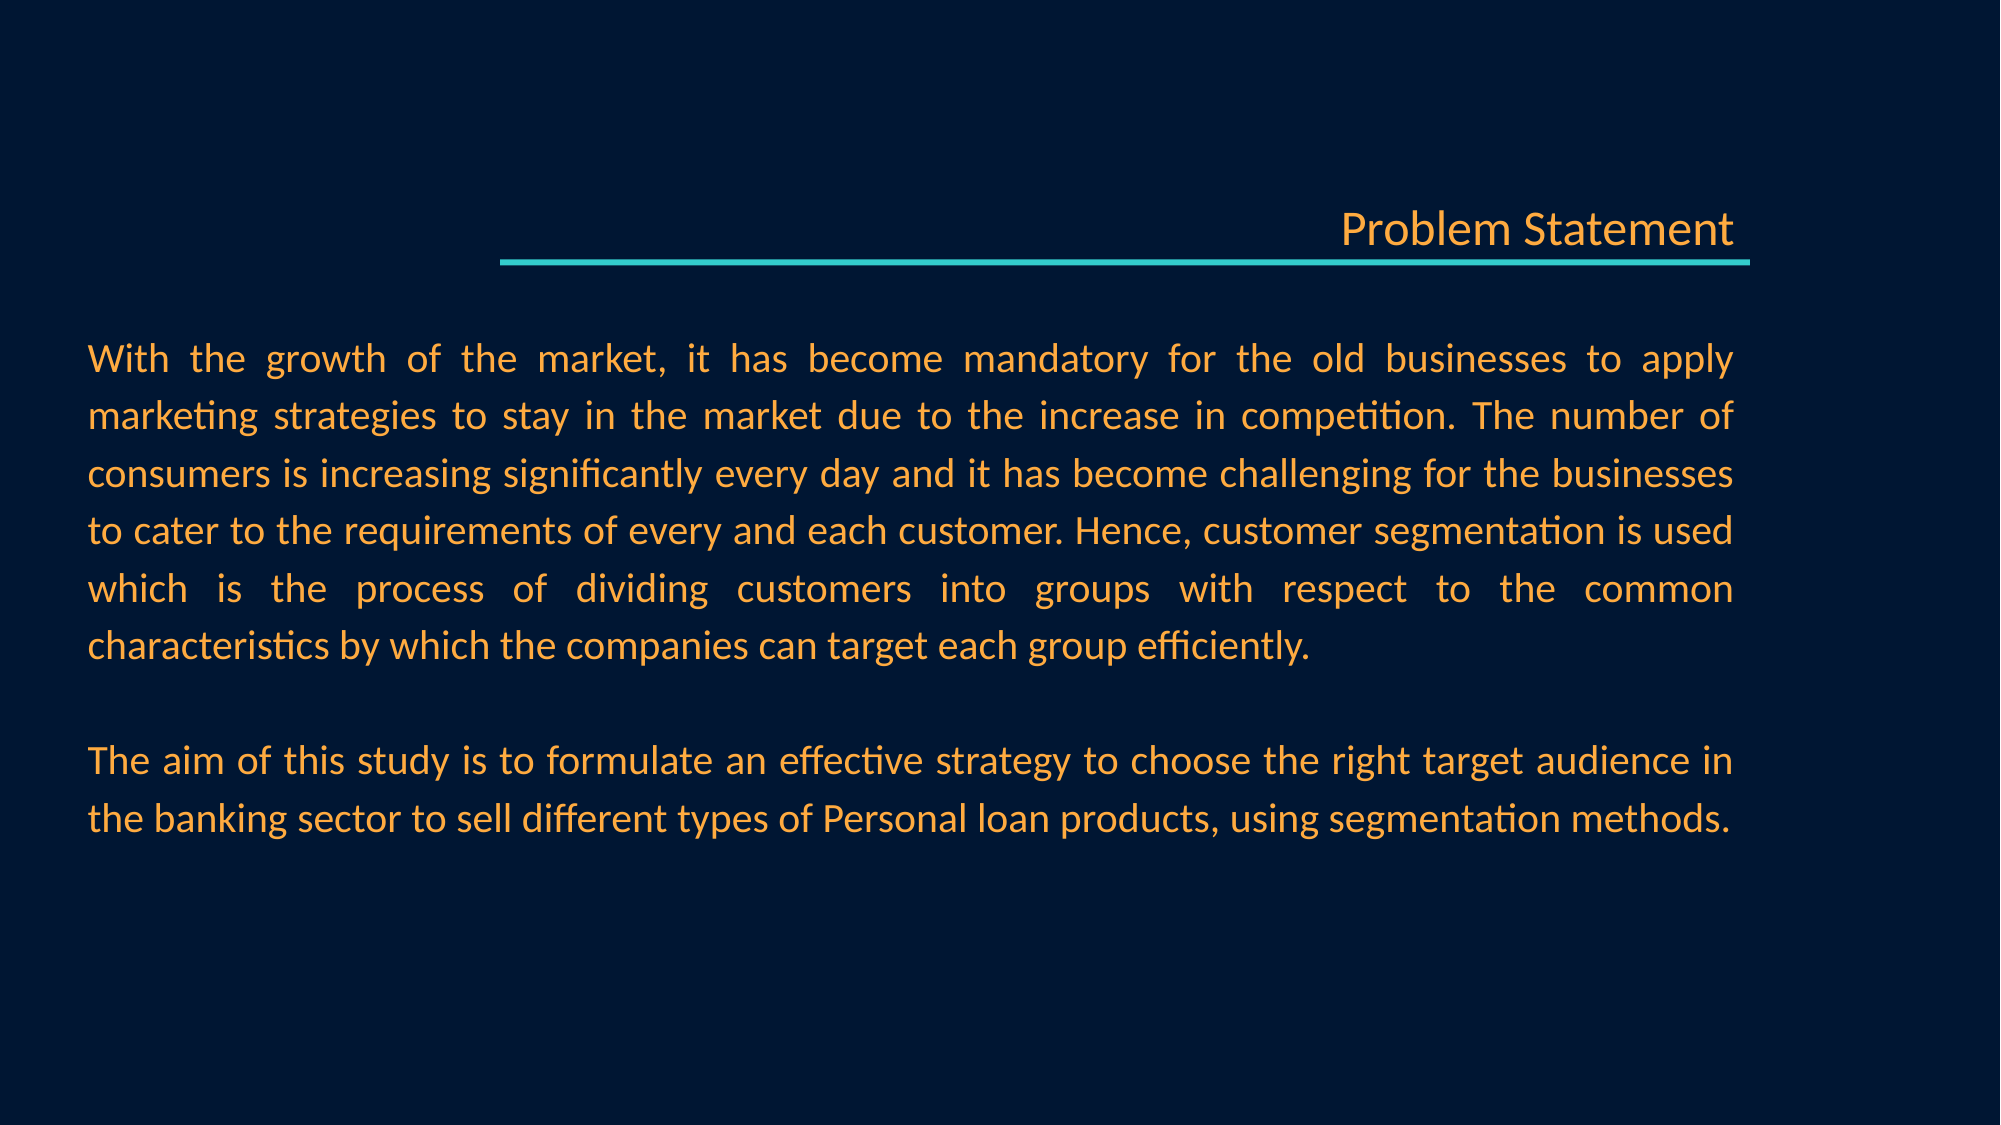

Problem Statement

With the growth of the market, it has become mandatory for the old businesses to apply marketing strategies to stay in the market due to the increase in competition. The number of consumers is increasing significantly every day and it has become challenging for the businesses to cater to the requirements of every and each customer. Hence, customer segmentation is used which is the process of dividing customers into groups with respect to the common characteristics by which the companies can target each group efficiently.

The aim of this study is to formulate an effective strategy to choose the right target audience in the banking sector to sell different types of Personal loan products, using segmentation methods.